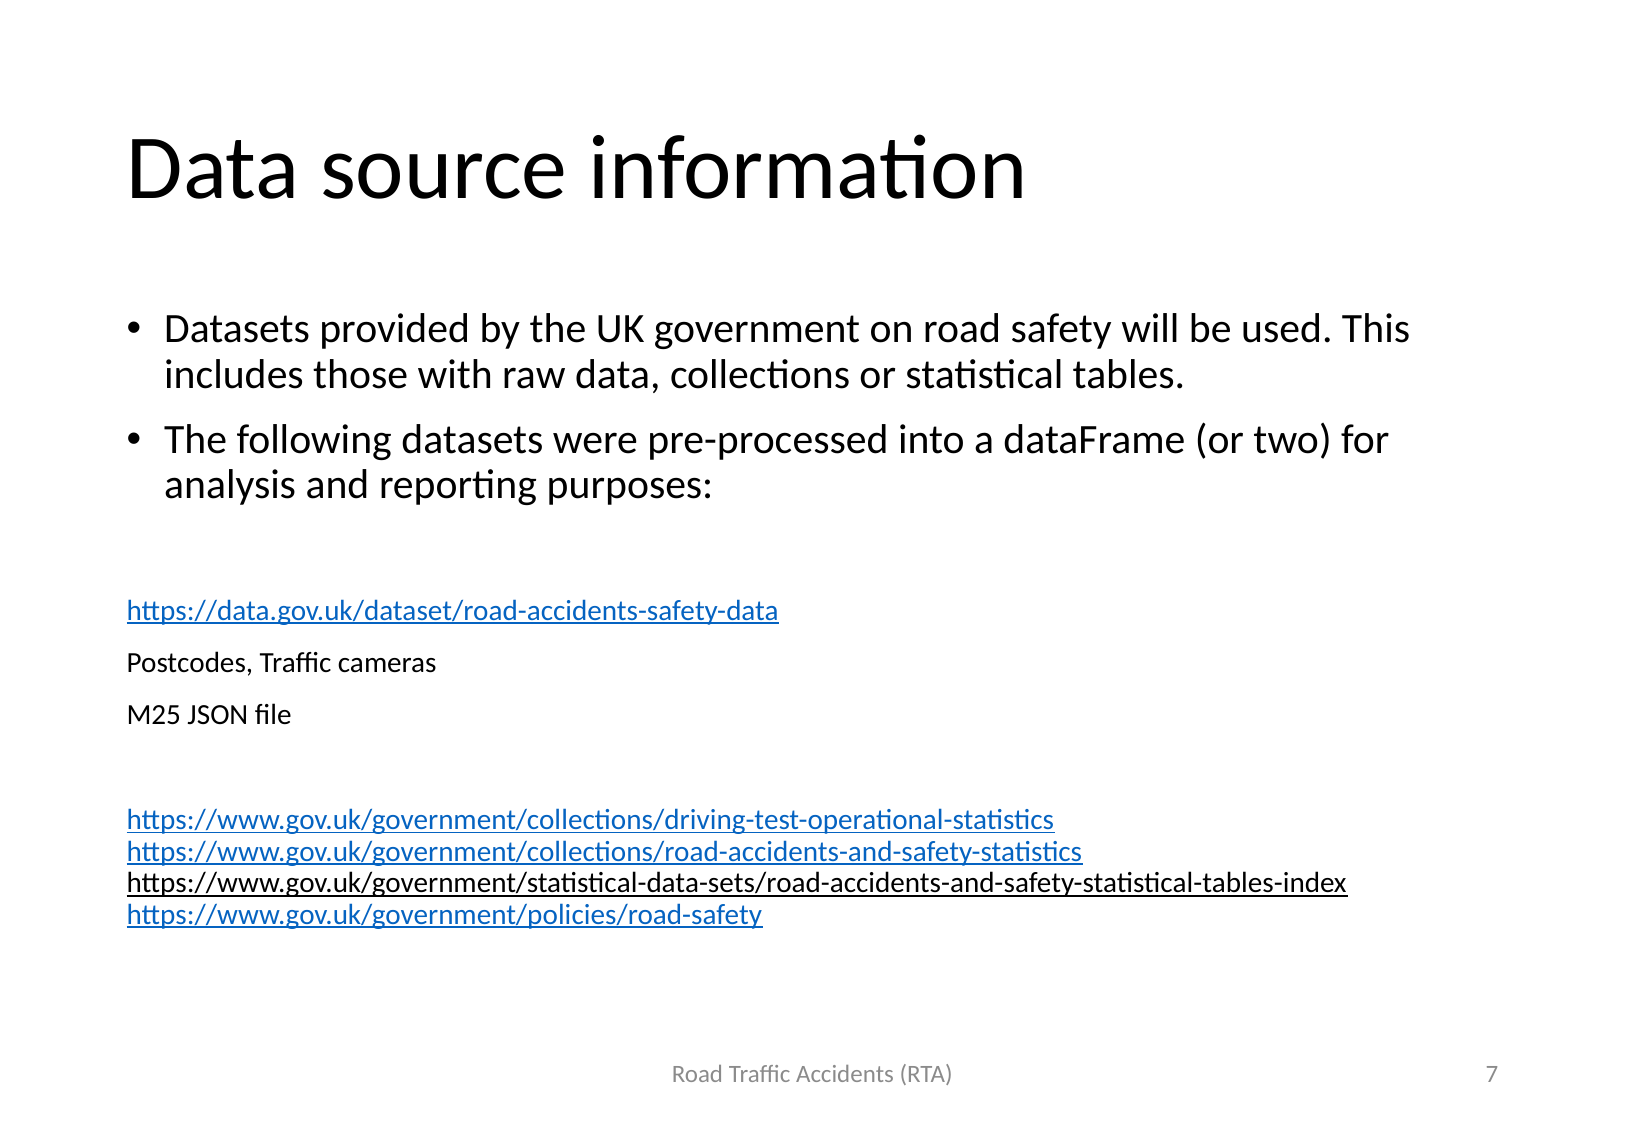

# Data source information
Datasets provided by the UK government on road safety will be used. This includes those with raw data, collections or statistical tables.
The following datasets were pre-processed into a dataFrame (or two) for analysis and reporting purposes:

https://data.gov.uk/dataset/road-accidents-safety-data
Postcodes, Traffic cameras
M25 JSON file

https://www.gov.uk/government/collections/driving-test-operational-statistics
https://www.gov.uk/government/collections/road-accidents-and-safety-statistics
https://www.gov.uk/government/statistical-data-sets/road-accidents-and-safety-statistical-tables-index
https://www.gov.uk/government/policies/road-safety

Road Traffic Accidents (RTA)
7